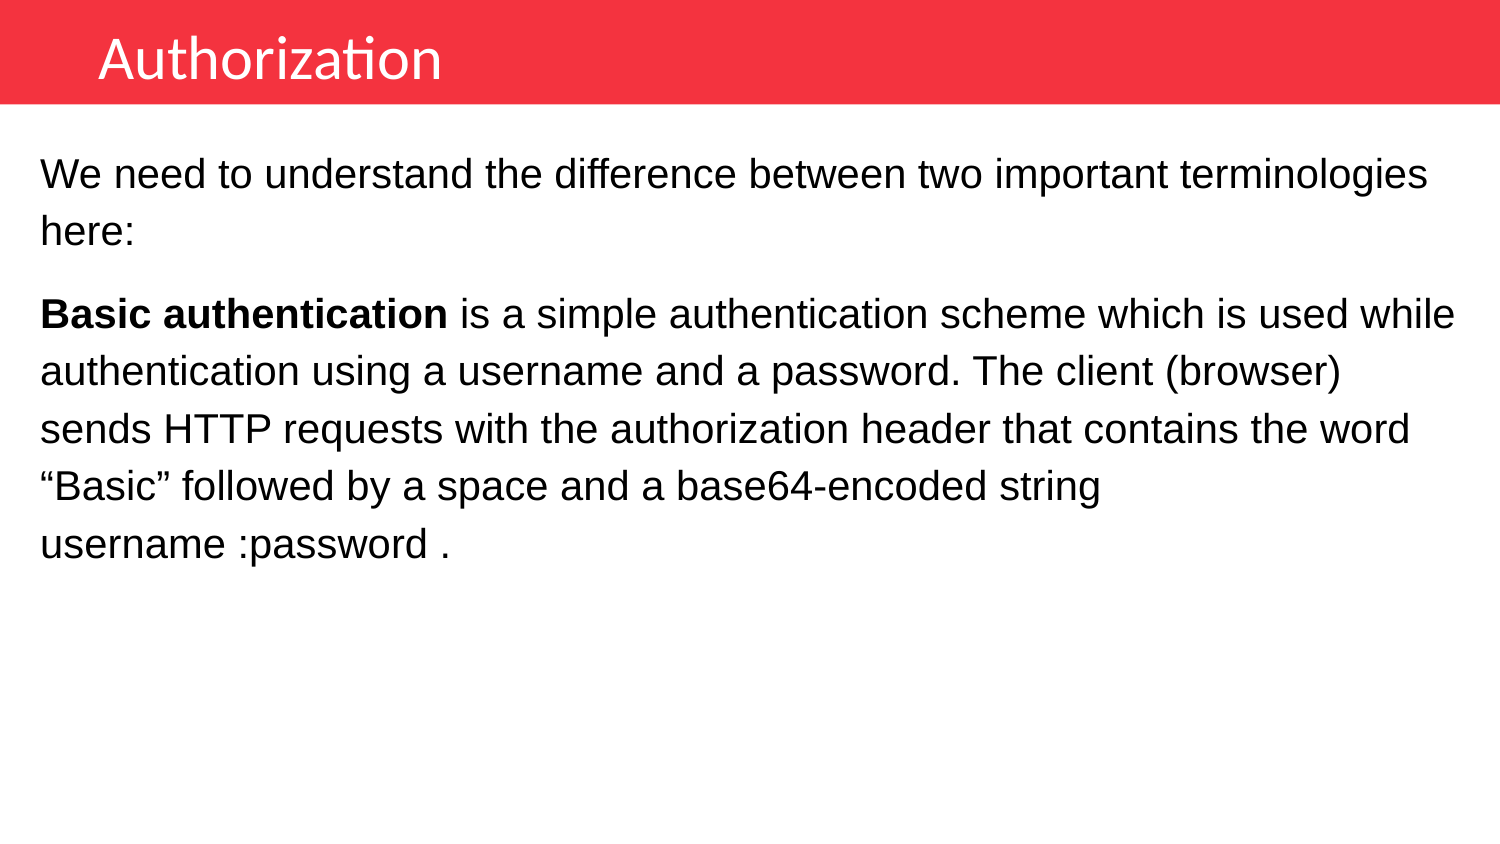

Authorization

We need to understand the difference between two important terminologies here:
Basic authentication is a simple authentication scheme which is used while authentication using a username and a password. The client (browser) sends HTTP requests with the authorization header that contains the word “Basic” followed by a space and a base64-encoded string username :password .